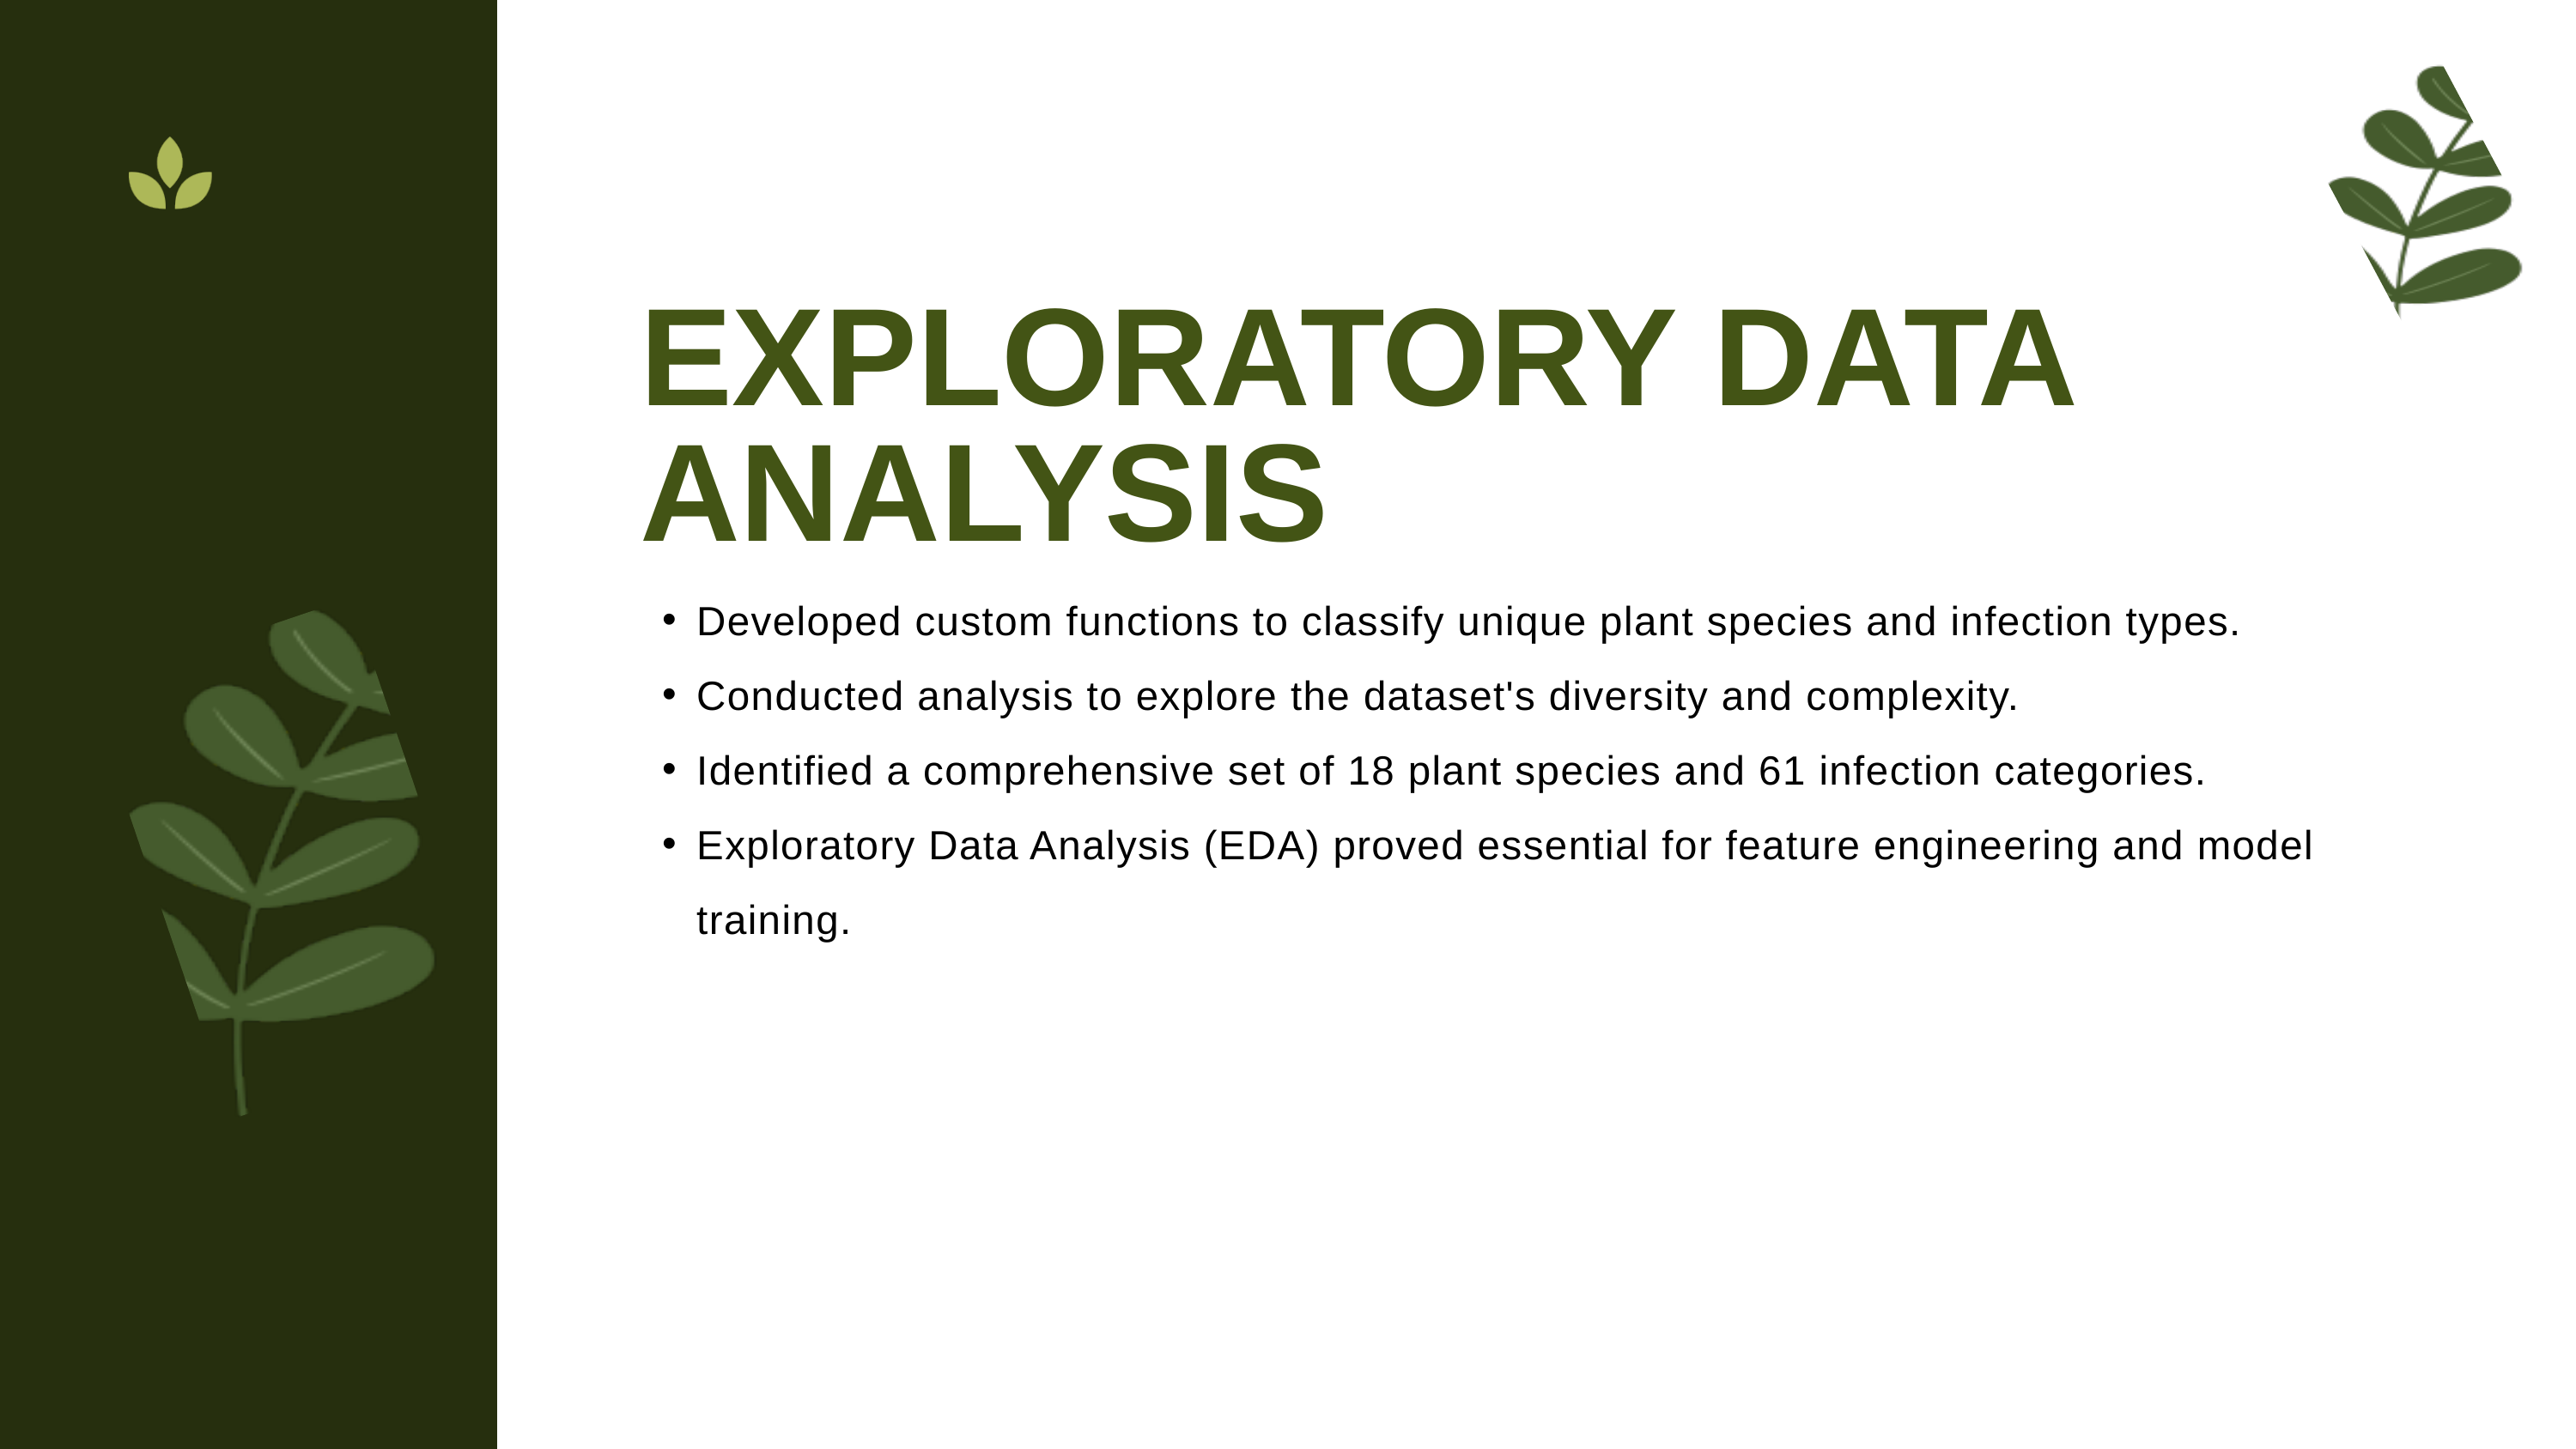

EXPLORATORY DATA ANALYSIS
Developed custom functions to classify unique plant species and infection types.
Conducted analysis to explore the dataset's diversity and complexity.
Identified a comprehensive set of 18 plant species and 61 infection categories.
Exploratory Data Analysis (EDA) proved essential for feature engineering and model training.